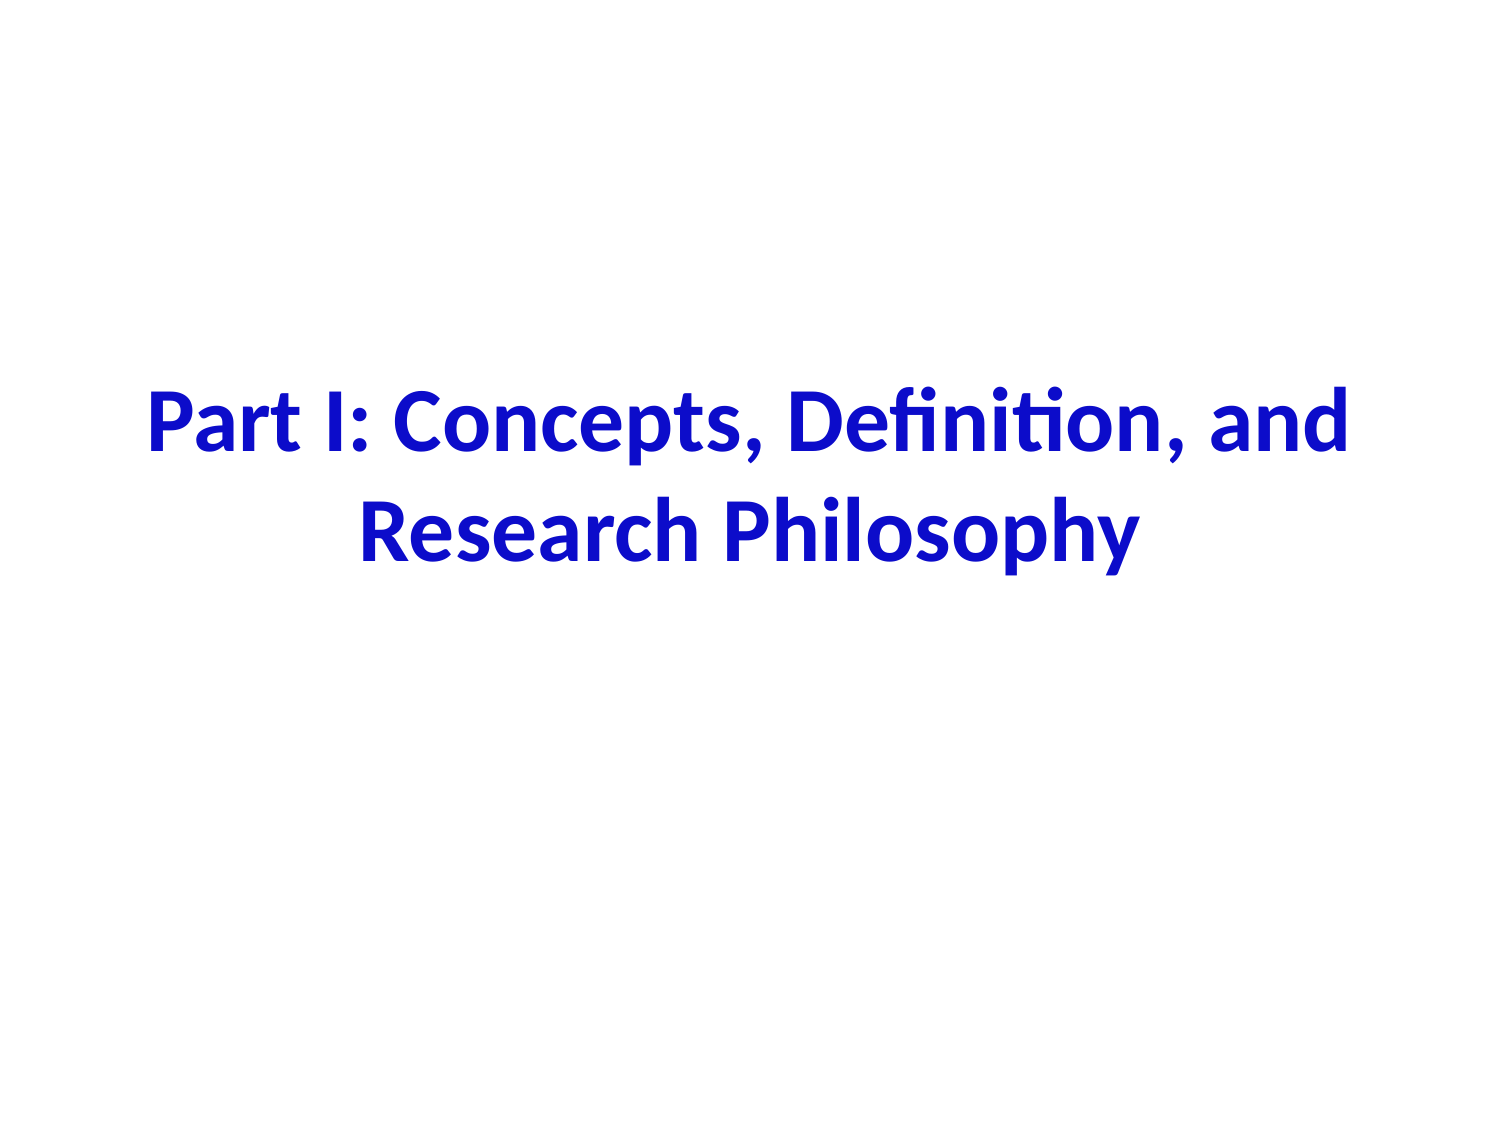

# Part I: Concepts, Definition, and Research Philosophy